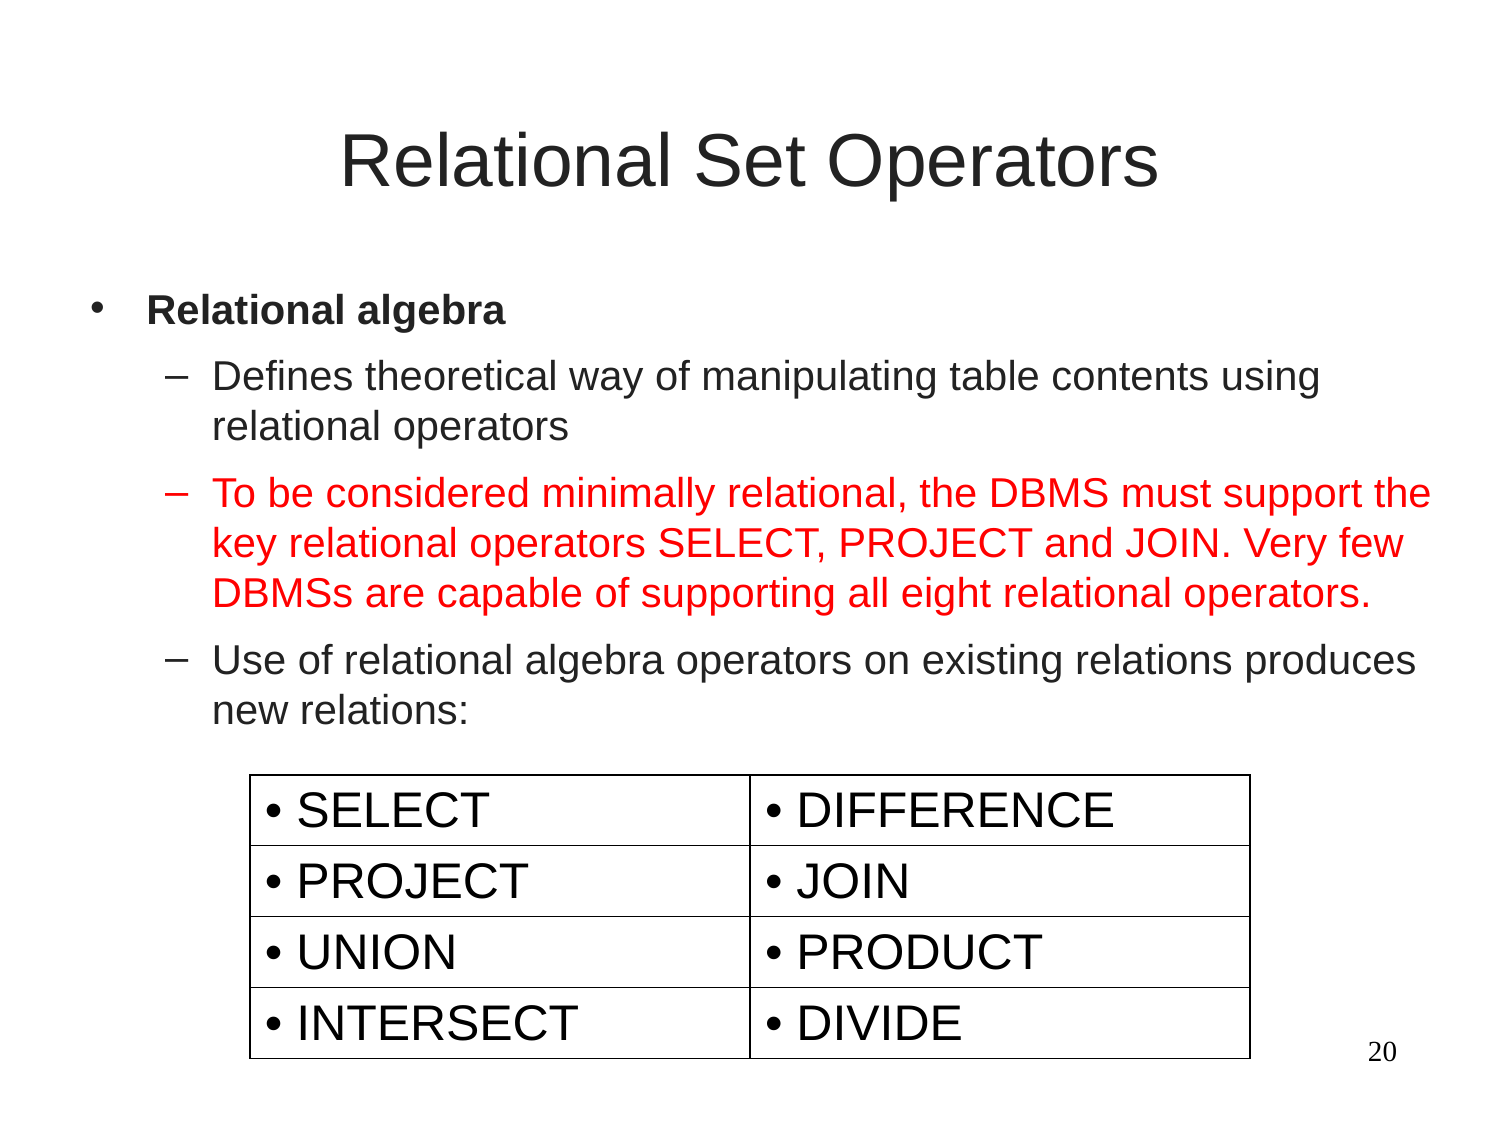

# Relational Set Operators
Relational algebra
Defines theoretical way of manipulating table contents using relational operators
To be considered minimally relational, the DBMS must support the key relational operators SELECT, PROJECT and JOIN. Very few DBMSs are capable of supporting all eight relational operators.
Use of relational algebra operators on existing relations produces new relations:

| SELECT | DIFFERENCE |
| --- | --- |
| PROJECT | JOIN |
| UNION | PRODUCT |
| INTERSECT | DIVIDE |
20